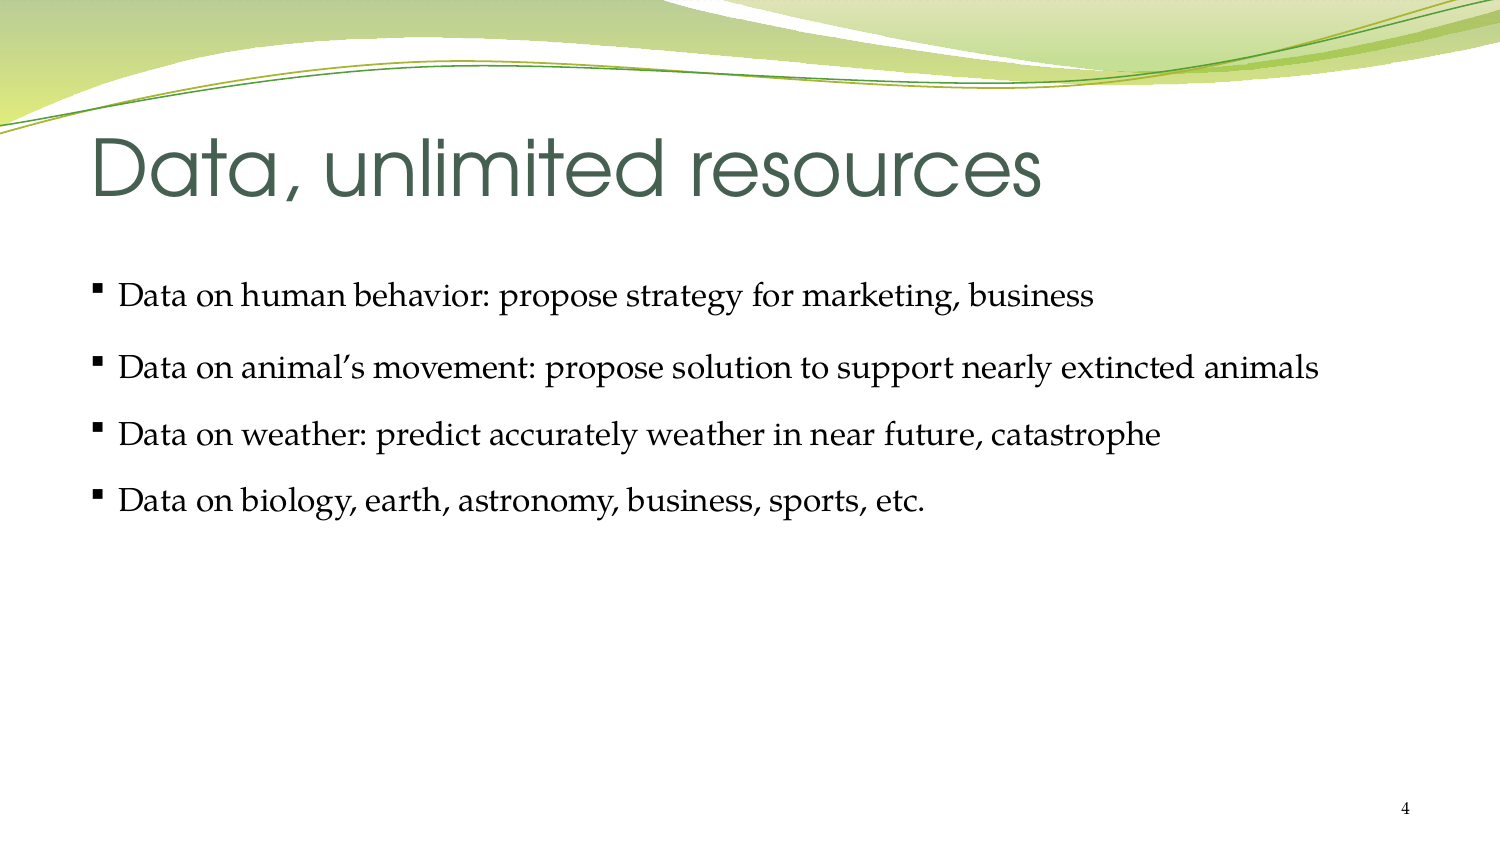

# Data, unlimited resources
Data on human behavior: propose strategy for marketing, business
Data on animal’s movement: propose solution to support nearly extincted animals
Data on weather: predict accurately weather in near future, catastrophe
Data on biology, earth, astronomy, business, sports, etc.
4